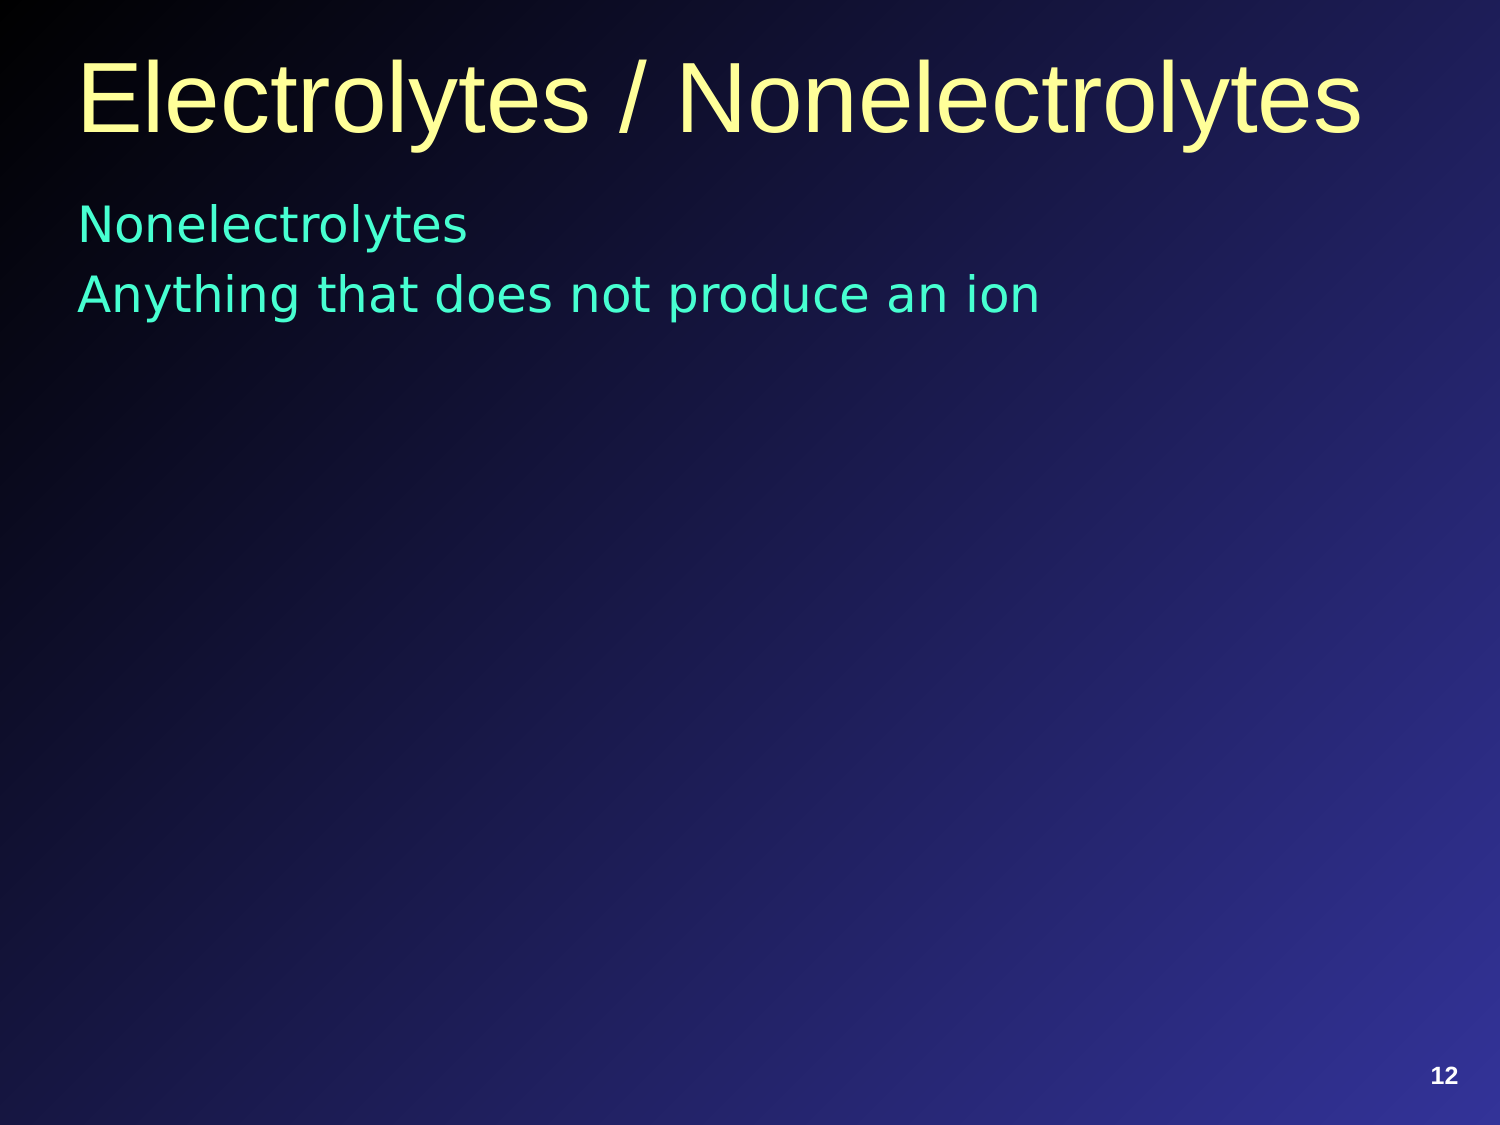

# Electrolytes / Nonelectrolytes
Nonelectrolytes
Anything that does not produce an ion
12